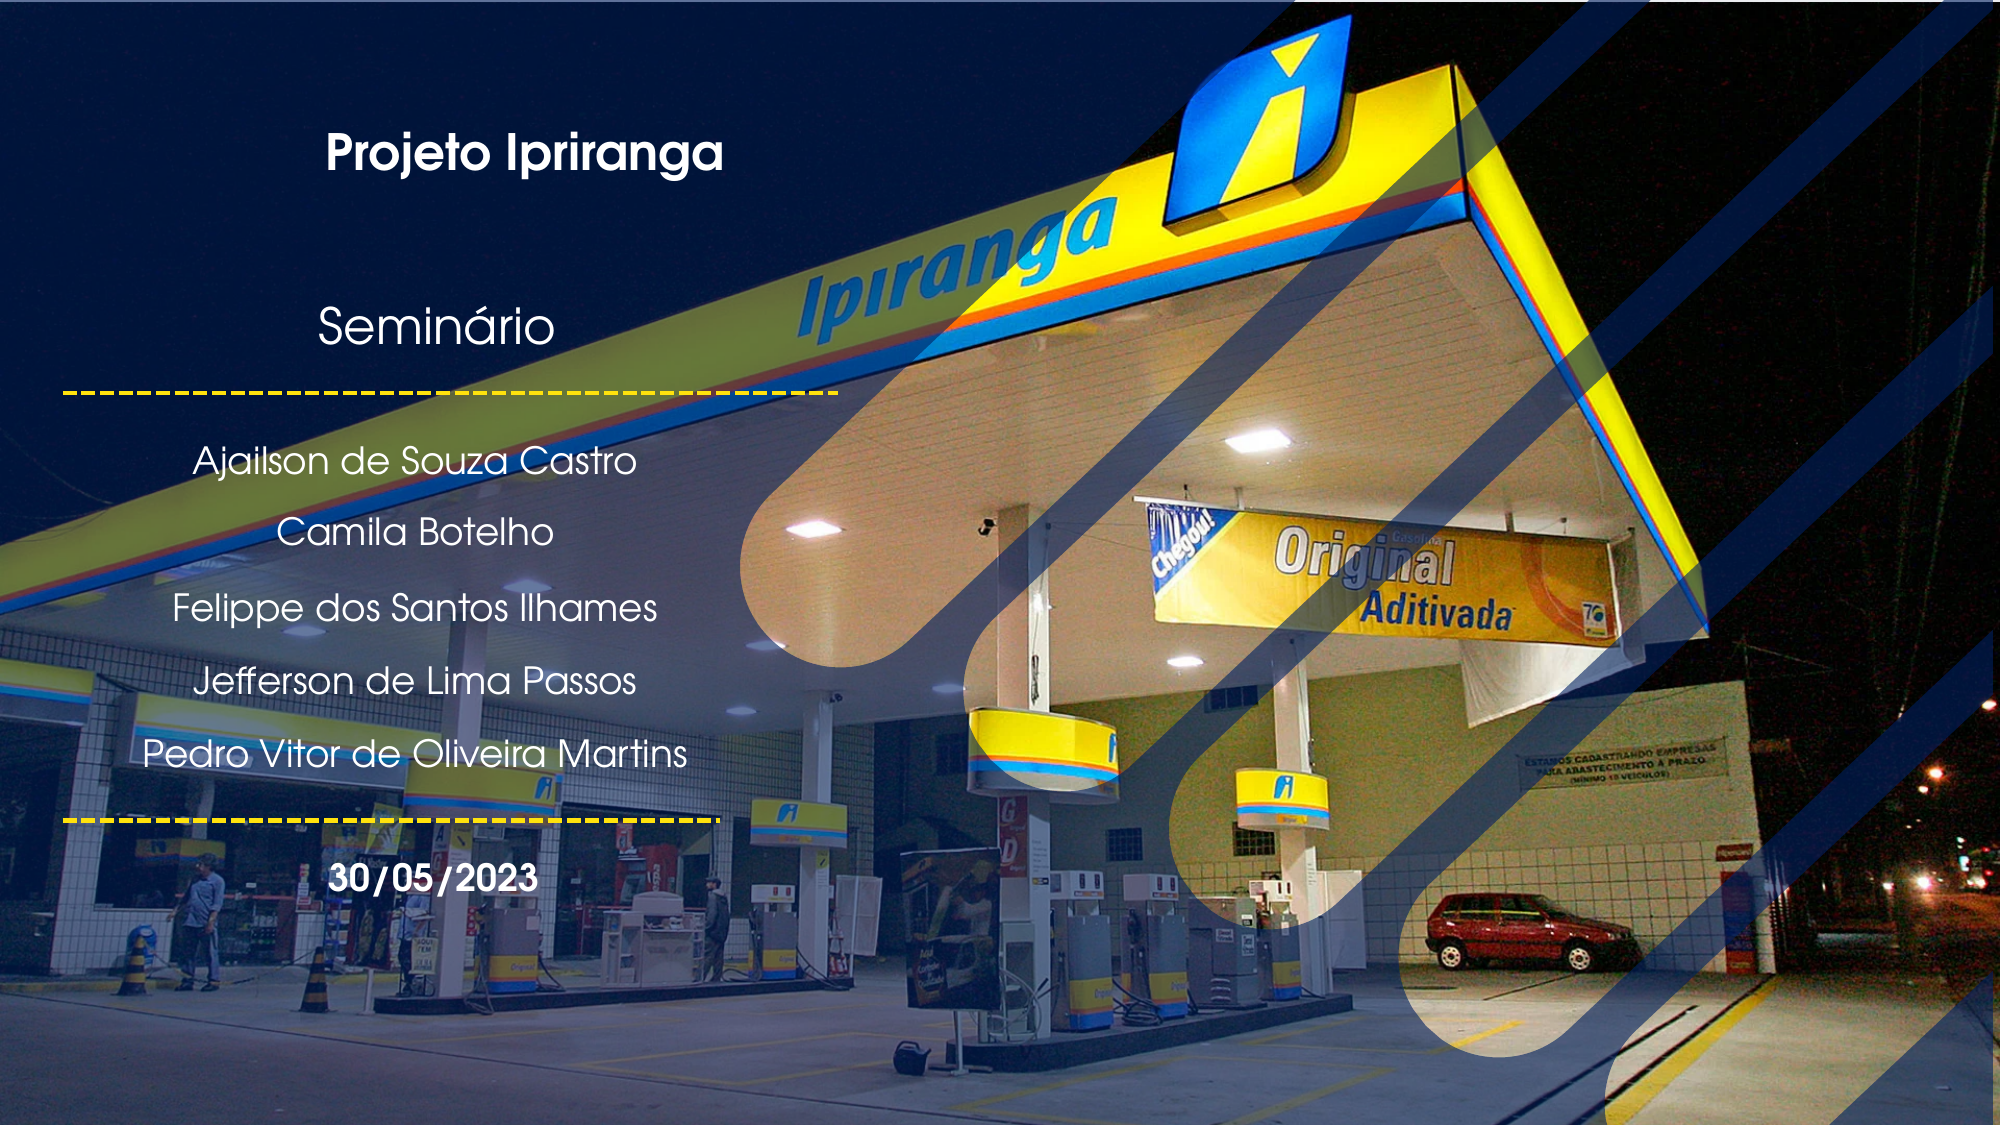

Projeto Ipriranga
Seminário
Ajailson de Souza Castro
Camila Botelho
Felippe dos Santos Ilhames
Jefferson de Lima Passos
Pedro Vitor de Oliveira Martins
30/05/2023